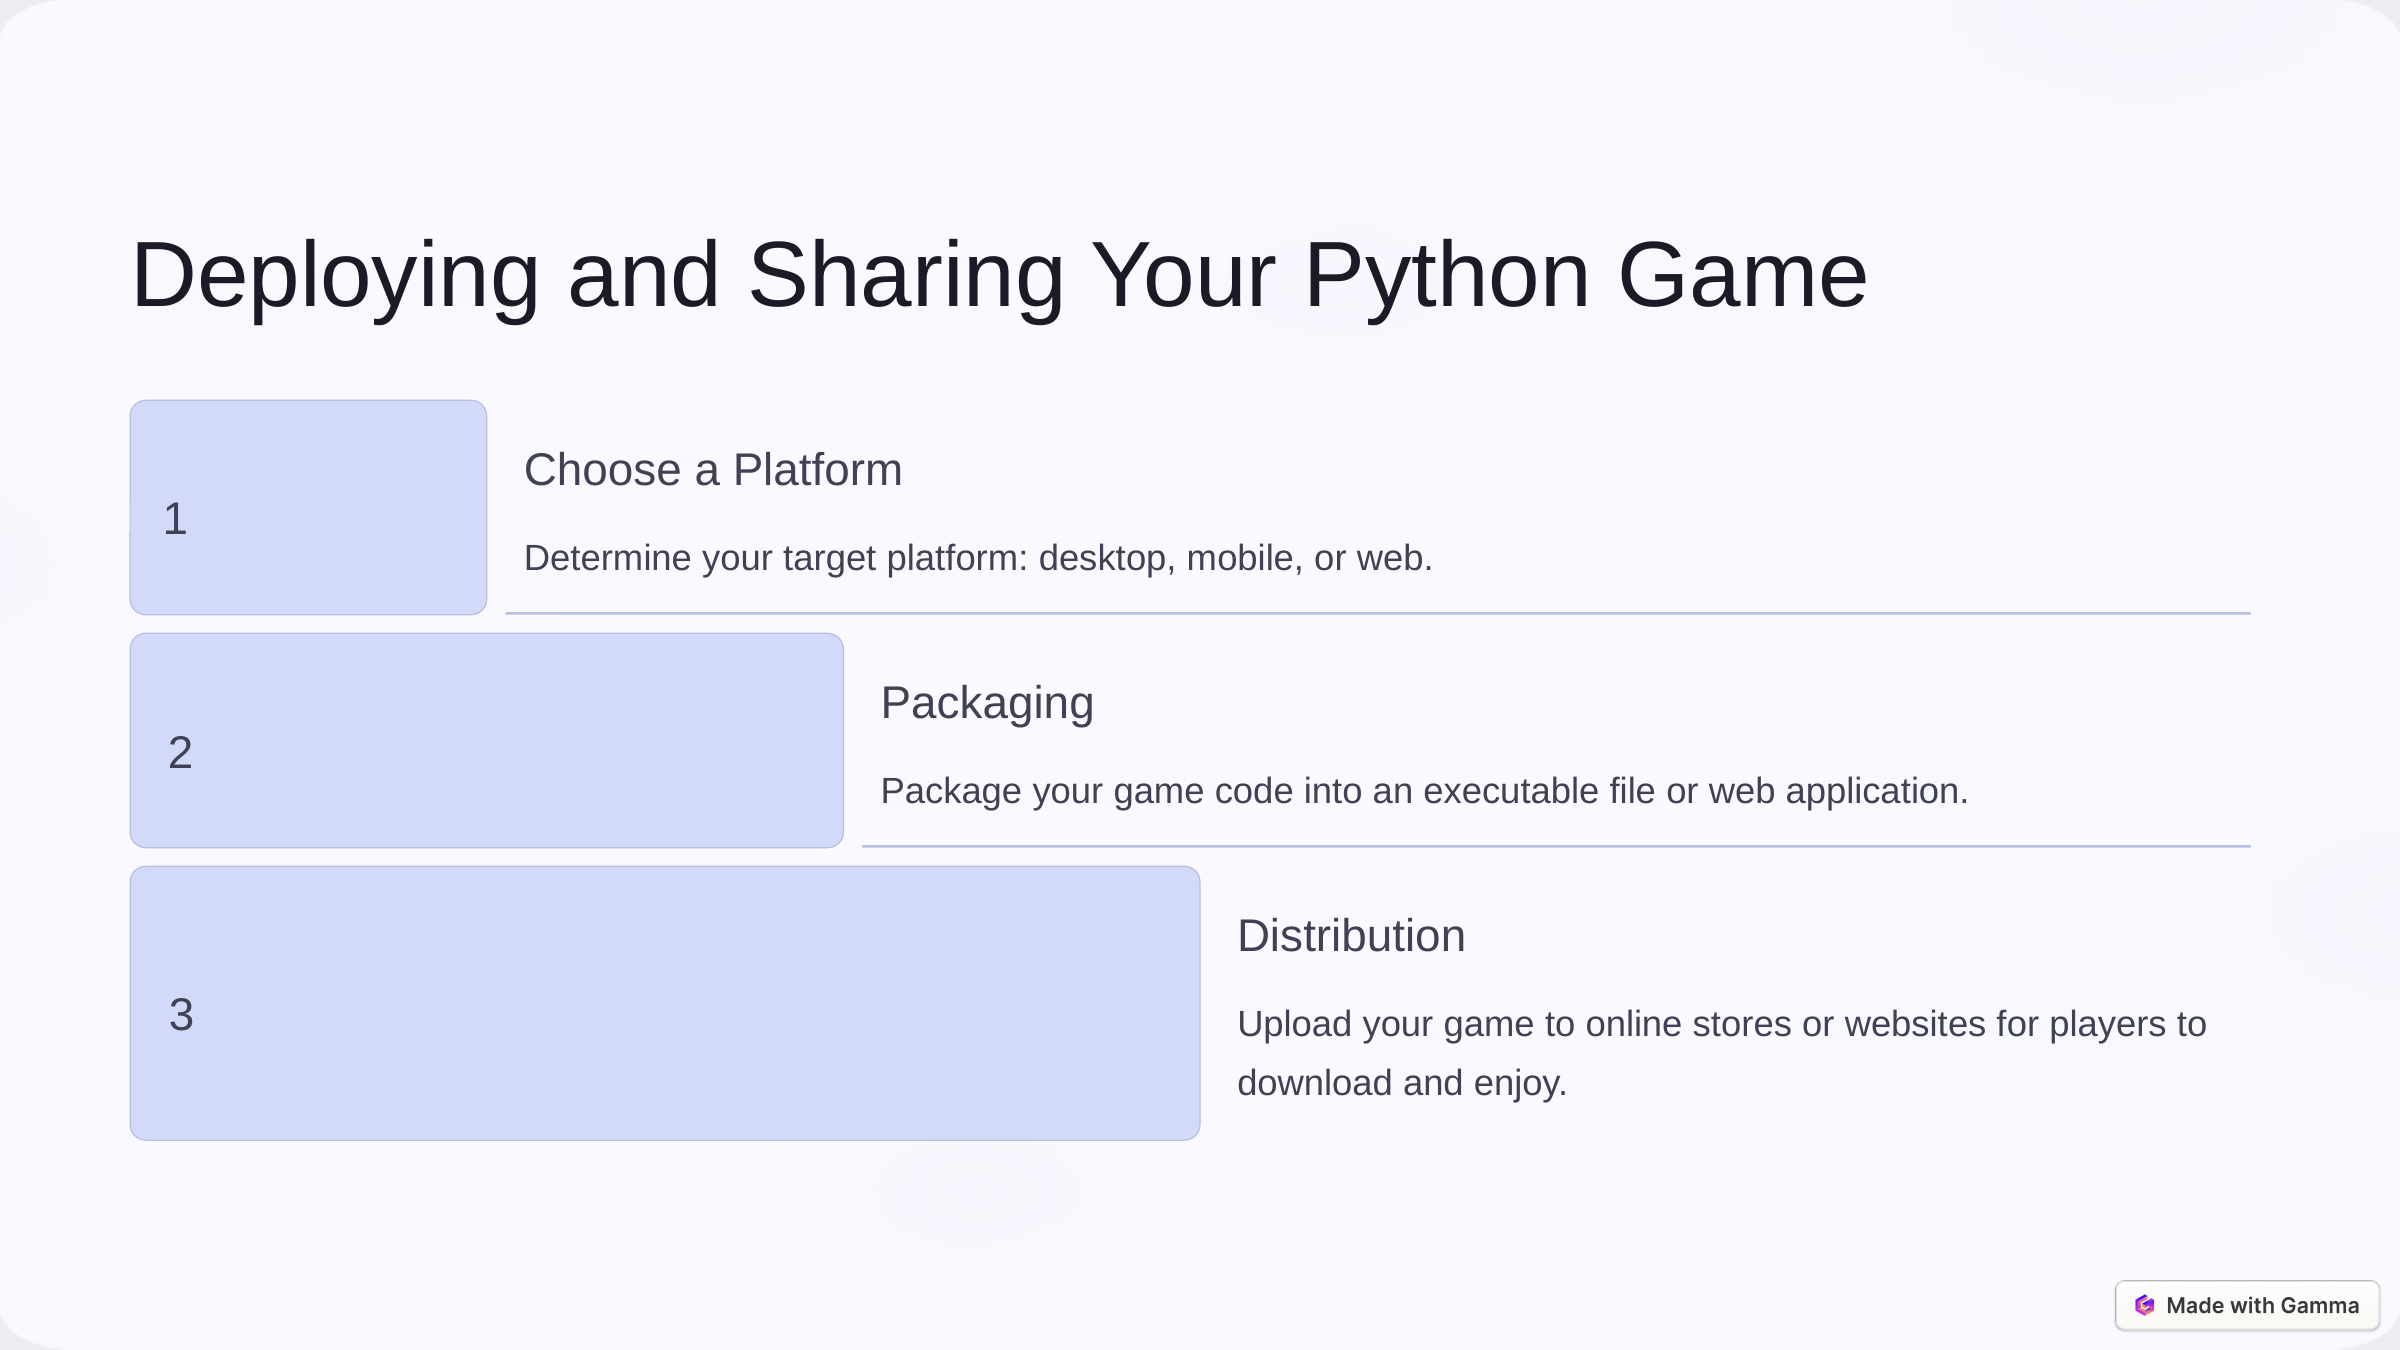

Deploying and Sharing Your Python Game

Choose a Platform
1
Determine your target platform: desktop, mobile, or web.

Packaging
2
Package your game code into an executable file or web application.

Distribution
3
Upload your game to online stores or websites for players to download and enjoy.